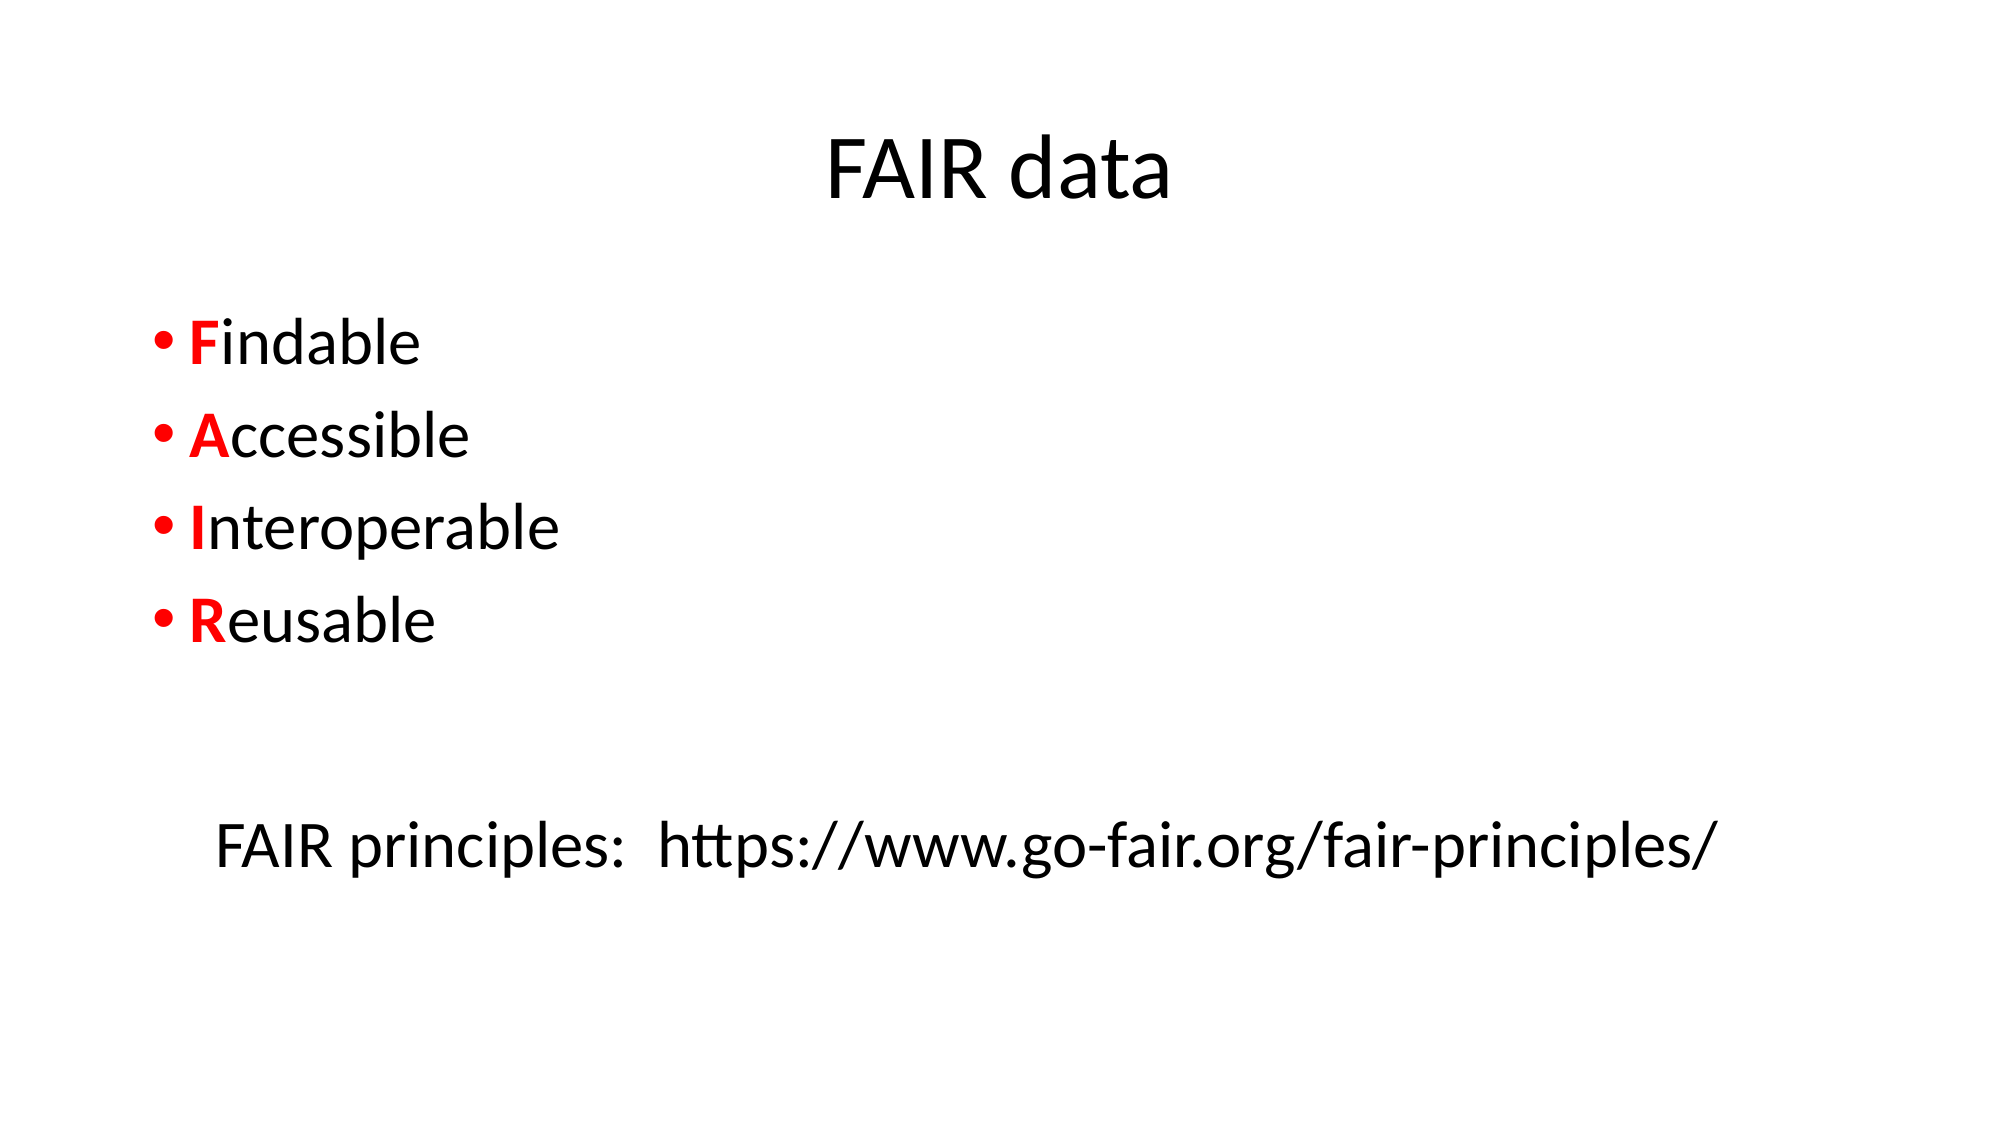

# FAIR data
Findable
Accessible
Interoperable
Reusable
FAIR principles:  https://www.go-fair.org/fair-principles/